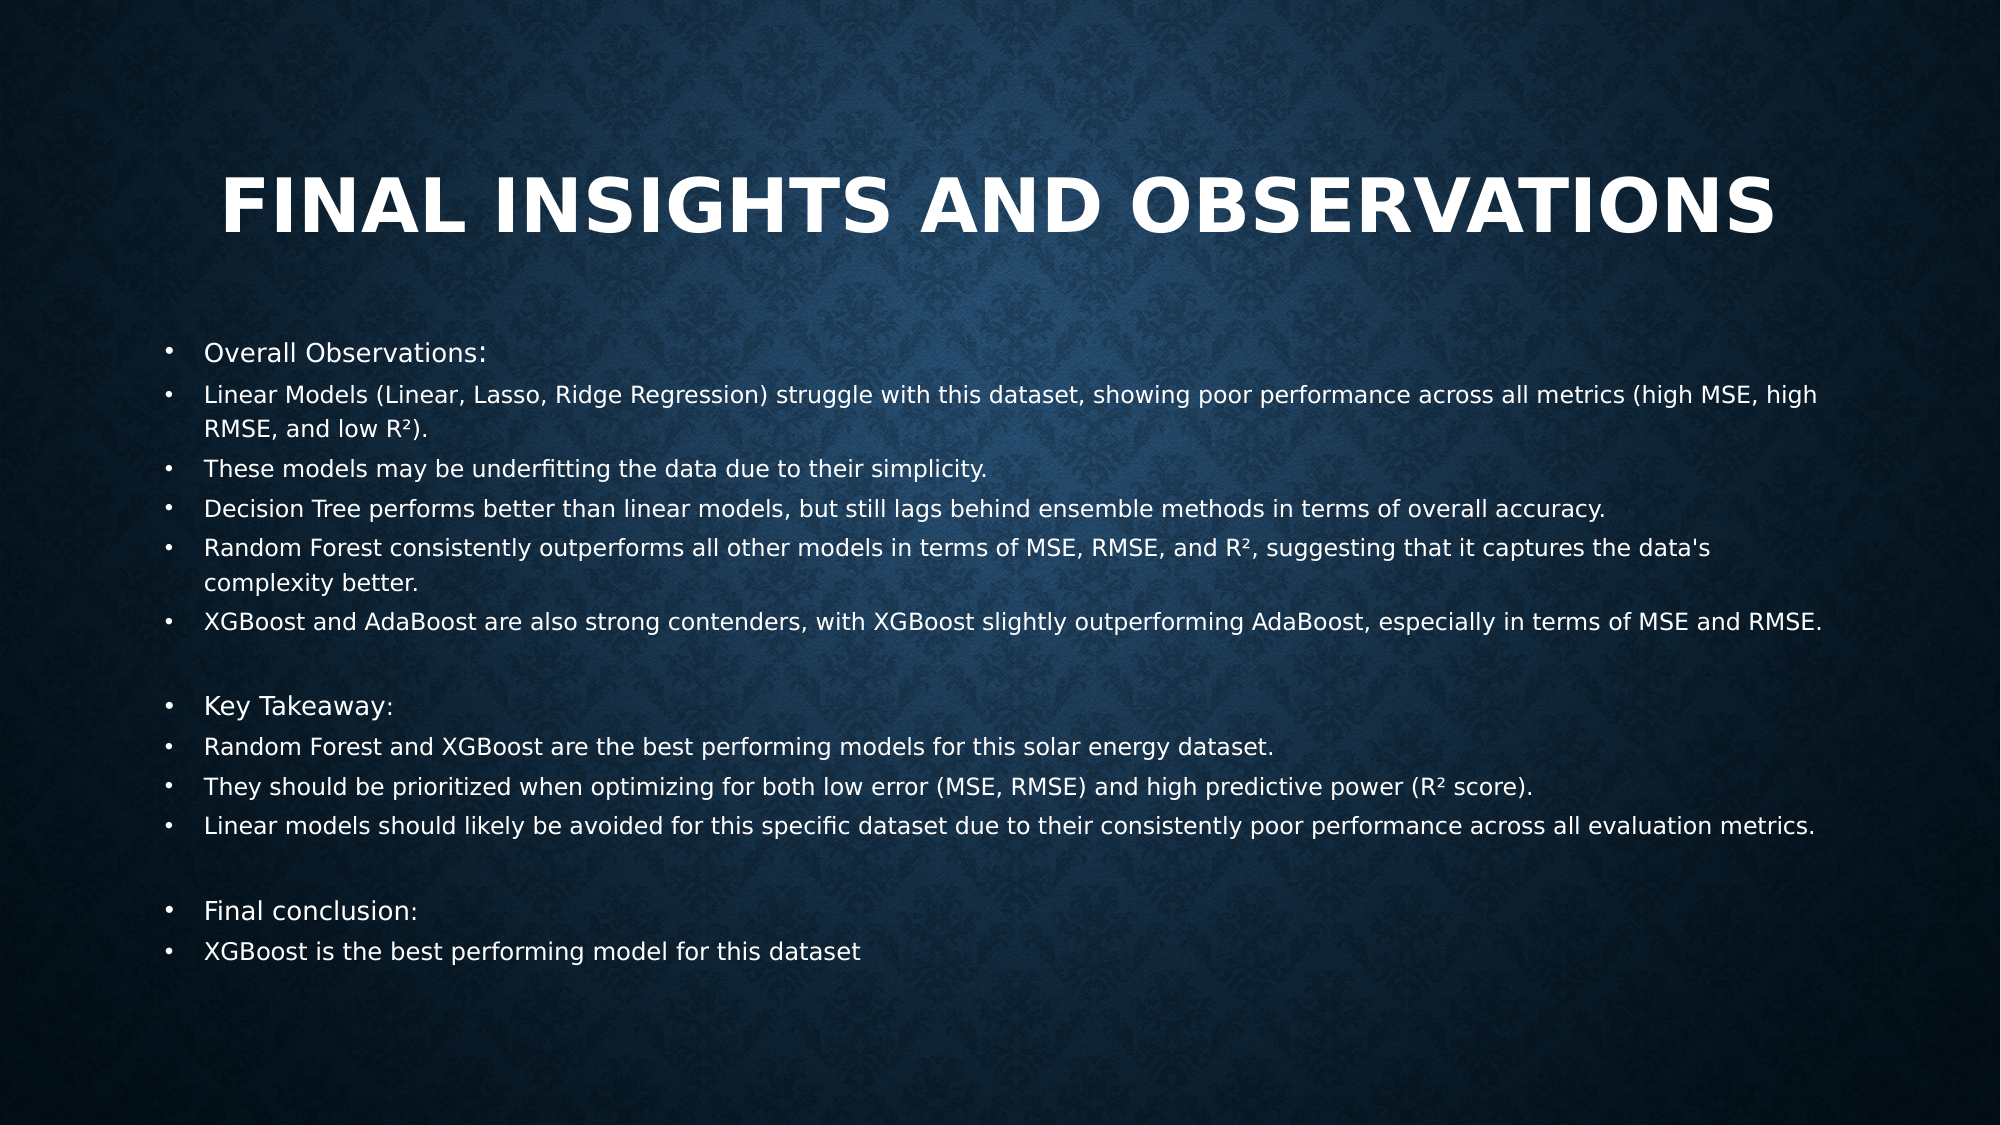

# Final insights and observations
Overall Observations:
Linear Models (Linear, Lasso, Ridge Regression) struggle with this dataset, showing poor performance across all metrics (high MSE, high RMSE, and low R²).
These models may be underfitting the data due to their simplicity.
Decision Tree performs better than linear models, but still lags behind ensemble methods in terms of overall accuracy.
Random Forest consistently outperforms all other models in terms of MSE, RMSE, and R², suggesting that it captures the data's complexity better.
XGBoost and AdaBoost are also strong contenders, with XGBoost slightly outperforming AdaBoost, especially in terms of MSE and RMSE.

Key Takeaway:
Random Forest and XGBoost are the best performing models for this solar energy dataset.
They should be prioritized when optimizing for both low error (MSE, RMSE) and high predictive power (R² score).
Linear models should likely be avoided for this specific dataset due to their consistently poor performance across all evaluation metrics.

Final conclusion:
XGBoost is the best performing model for this dataset